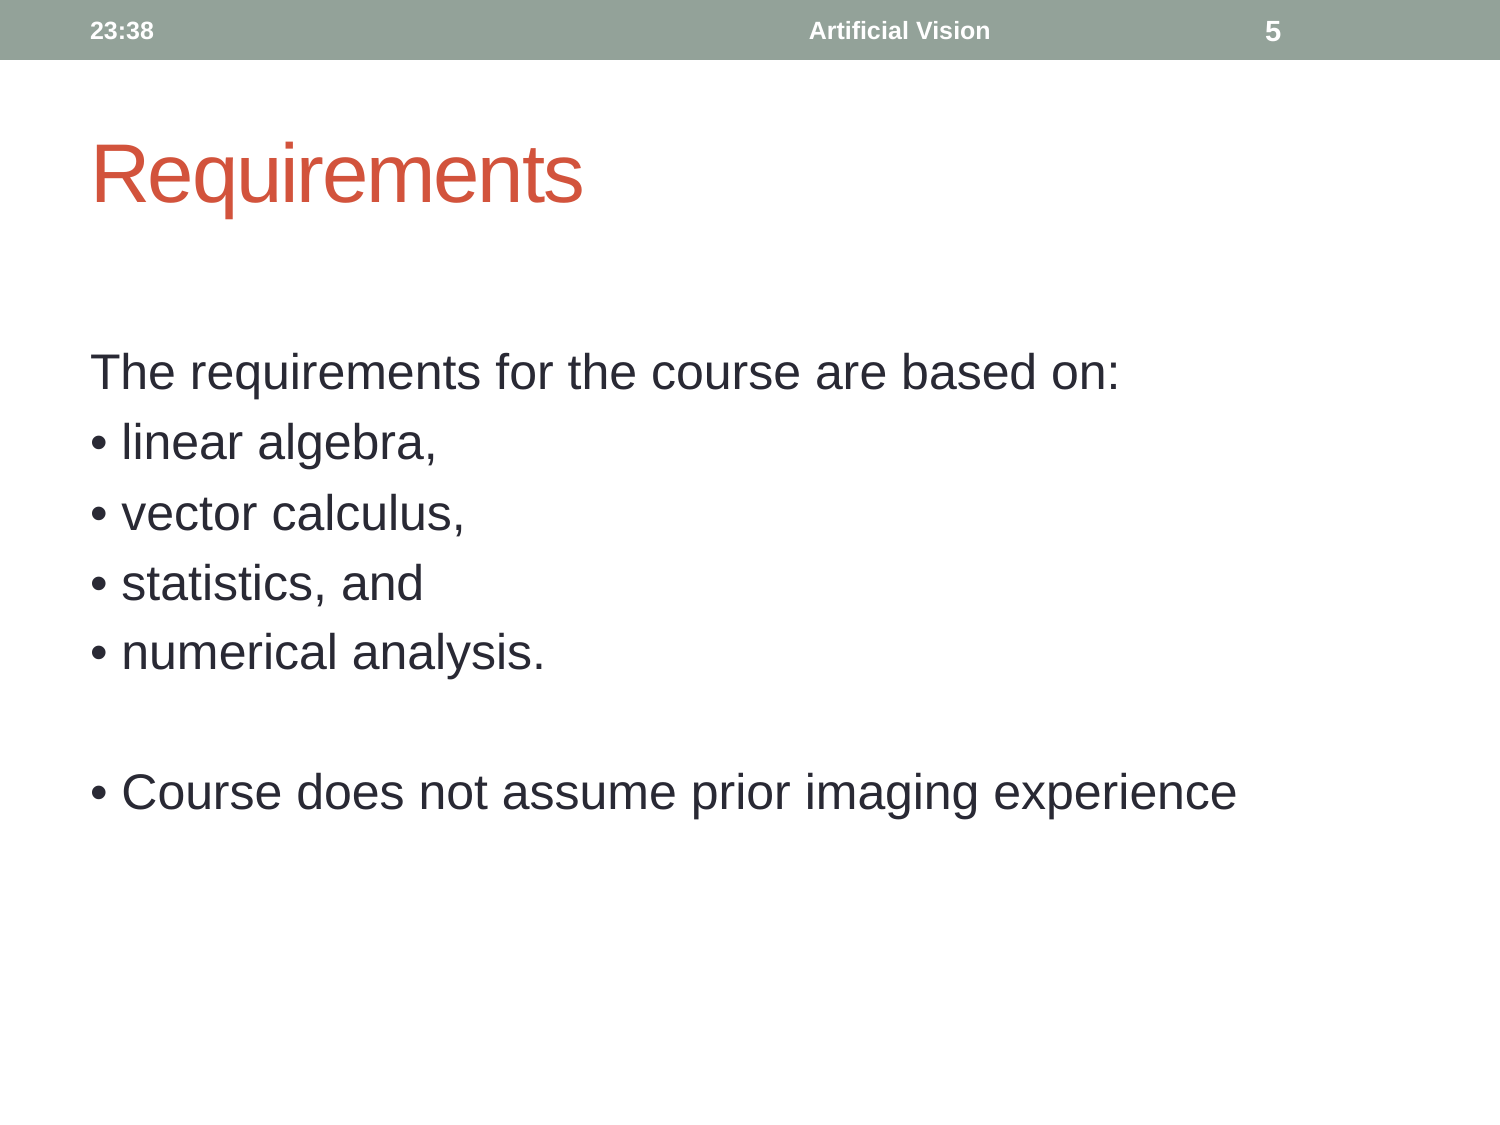

23:38
Artificial Vision
5
# Requirements

The requirements for the course are based on:
• linear algebra,
• vector calculus,
• statistics, and
• numerical analysis.

• Course does not assume prior imaging experience